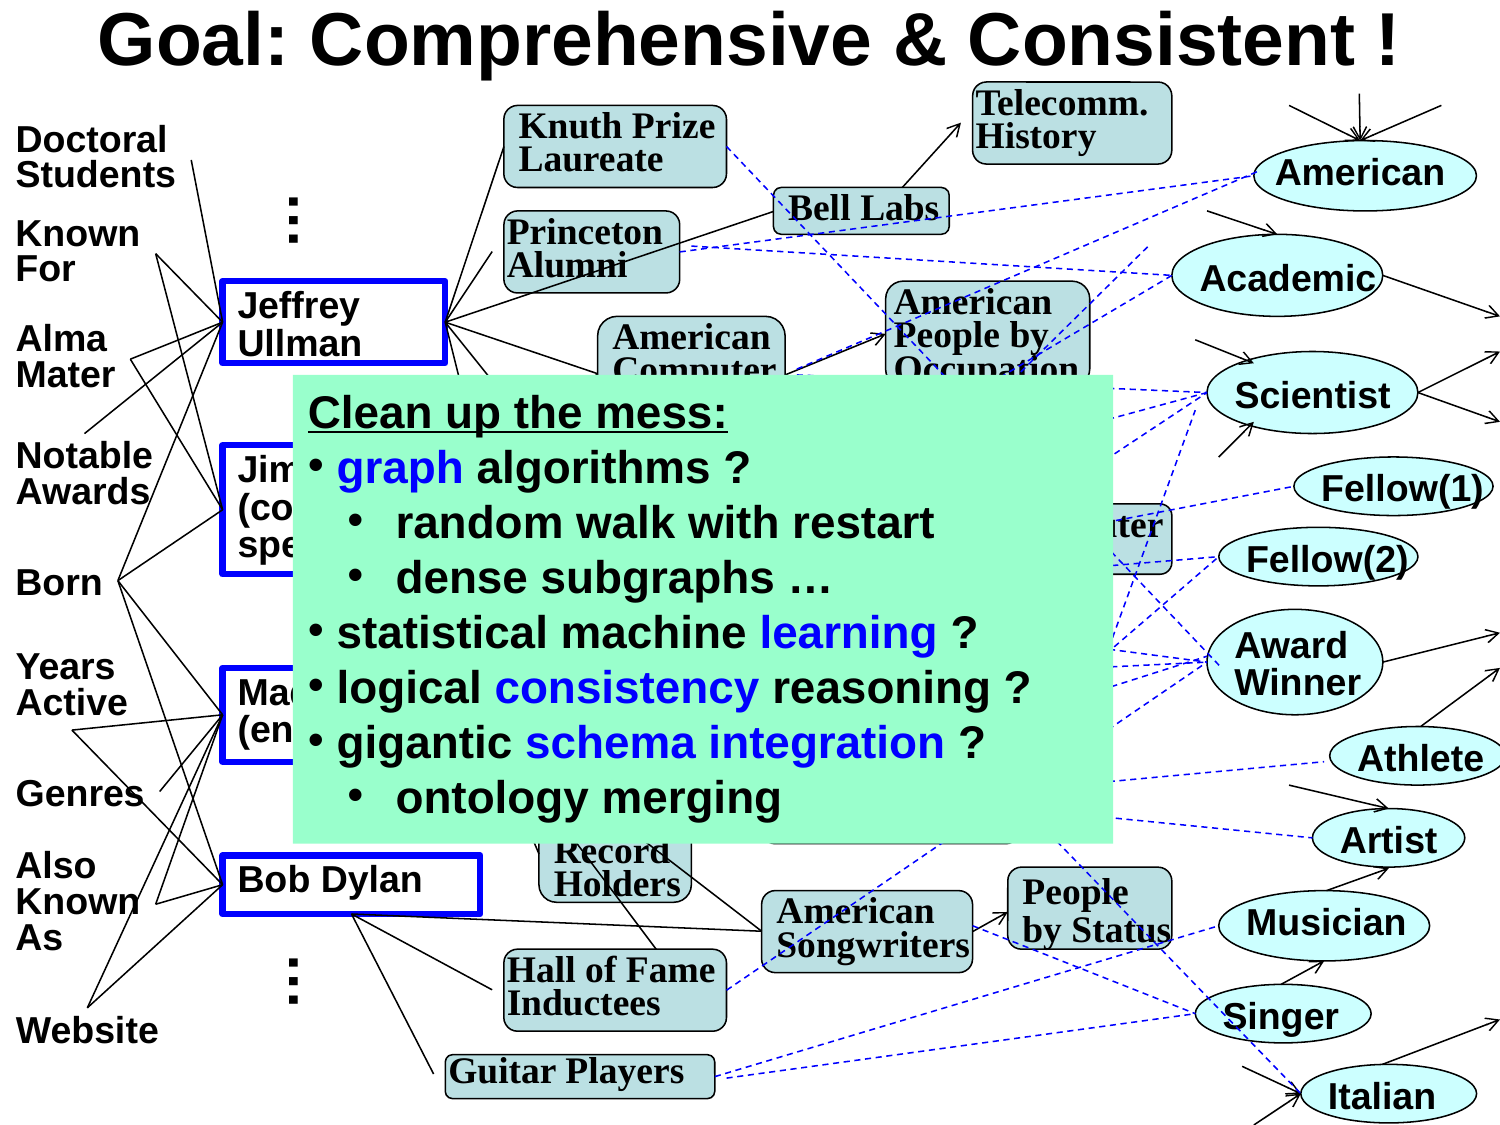

# Goal: Comprehensive & Consistent !
Telecomm.
History

Knuth Prize
Laureate
Doctoral
Students

American
…

Bell Labs
Known
For
Princeton
Alumni

Academic

American
People by
Occupation
Jeffrey
Ullman
Alma
Mater

American
Computer
Scientists

Scientist
Clean up the mess:
 graph algorithms ?
 random walk with restart
 dense subgraphs …
 statistical machine learning ?
 logical consistency reasoning ?
 gigantic schema integration ?
 ontology merging

Notable
Awards
Databases
Jim Gray
(computer specialist)

Database
Researcher

Fellow(1)

Computer
Data

Fellow(2)
Born

Fellows of
the ACM

Members of Learned
Societies

Award
Winner
Years
Active
U Michigan
Alumni
Madonna
(entertainer)

Athlete
Genres
Americans of
Italian Descent

World
Record
Holders

Artist
Also
Known
As
Bob Dylan

People
by Status

American
Songwriters

Musician
…
Hall of Fame
Inductees

Singer
Website
Guitar Players

Italian